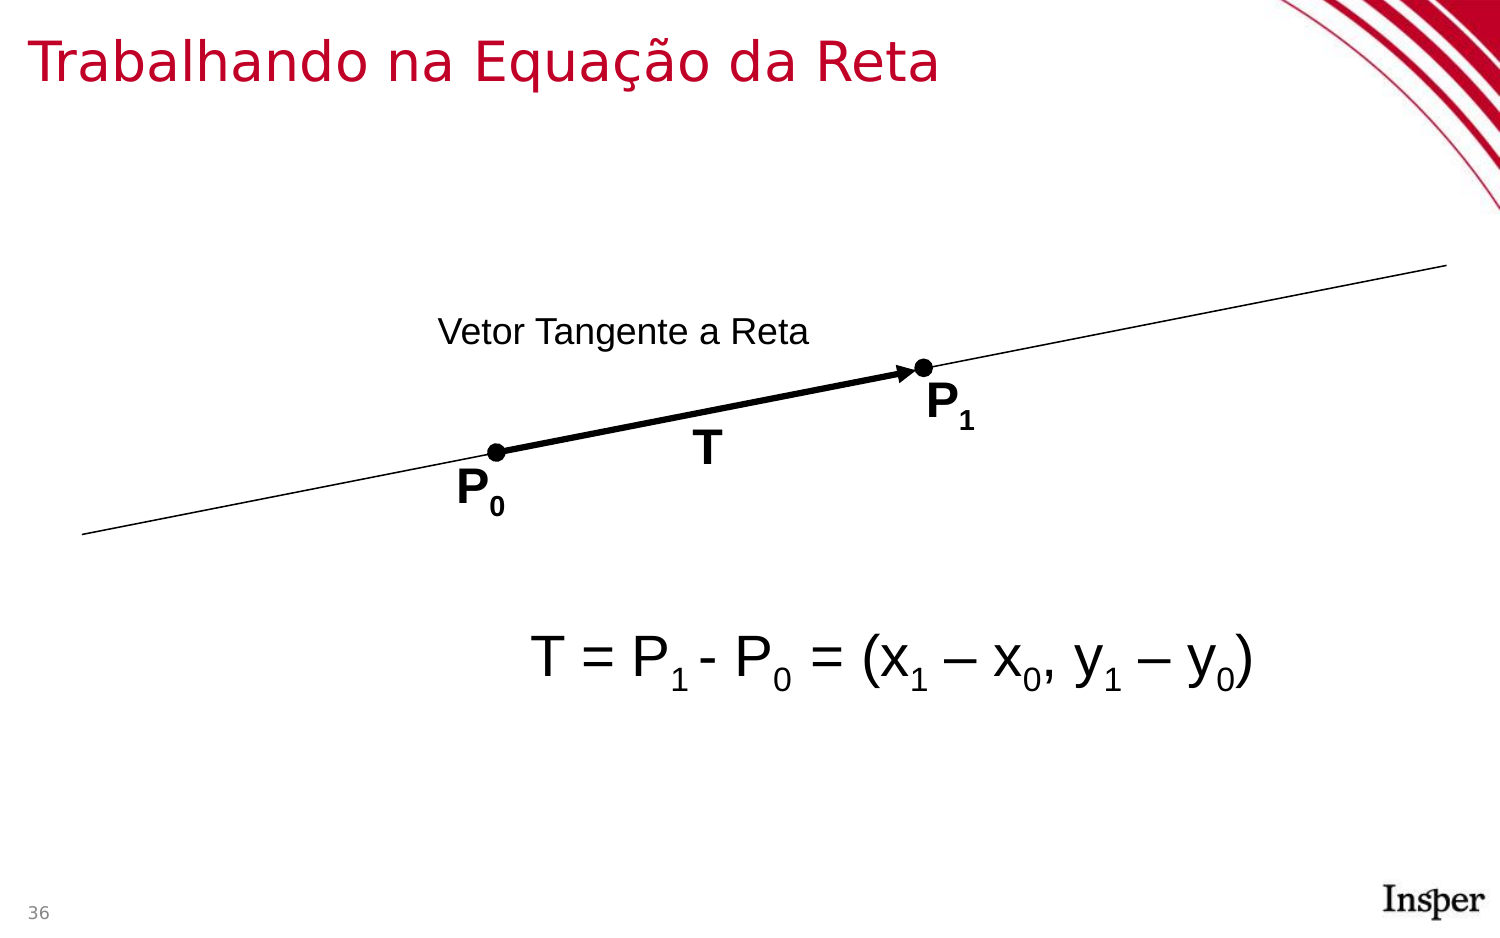

# Trabalhando na Equação da Reta
Vetor Tangente a Reta

P1
T
P0
T = P1 - P0  = (x1 – x0, y1 – y0)
36